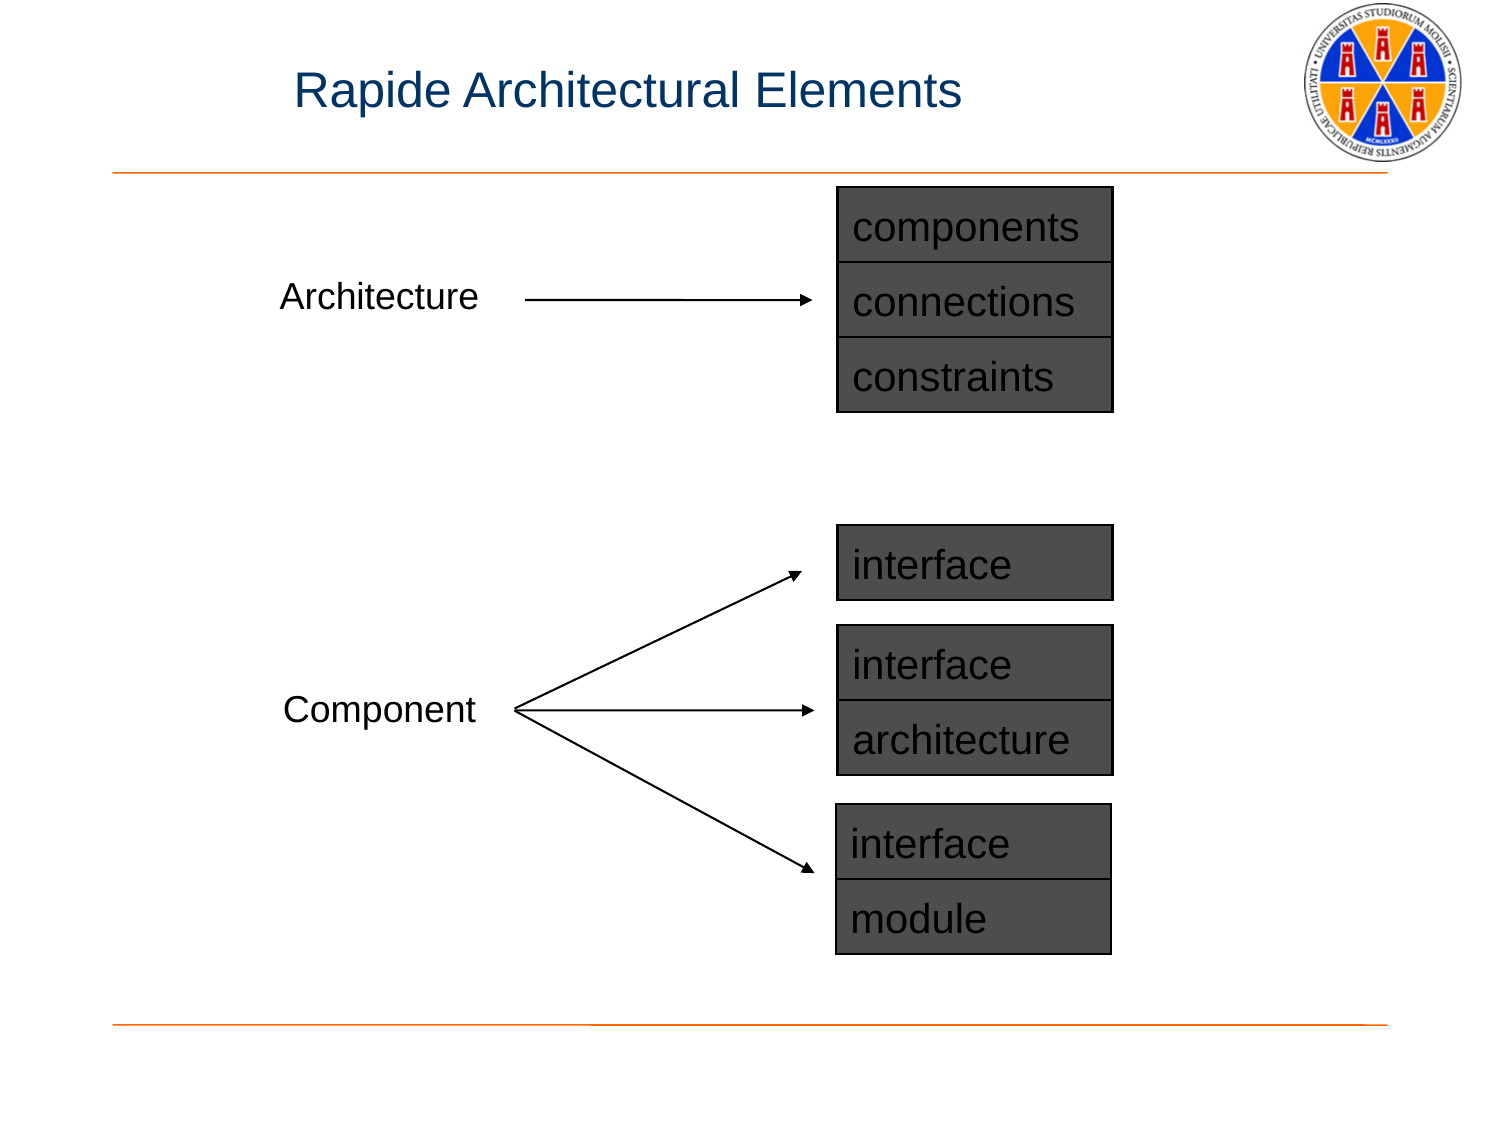

# Rapide Architectural Elements
Components
components

connections
Architecture

constraints
Components
interface

interface
Component
architecture

interface
module